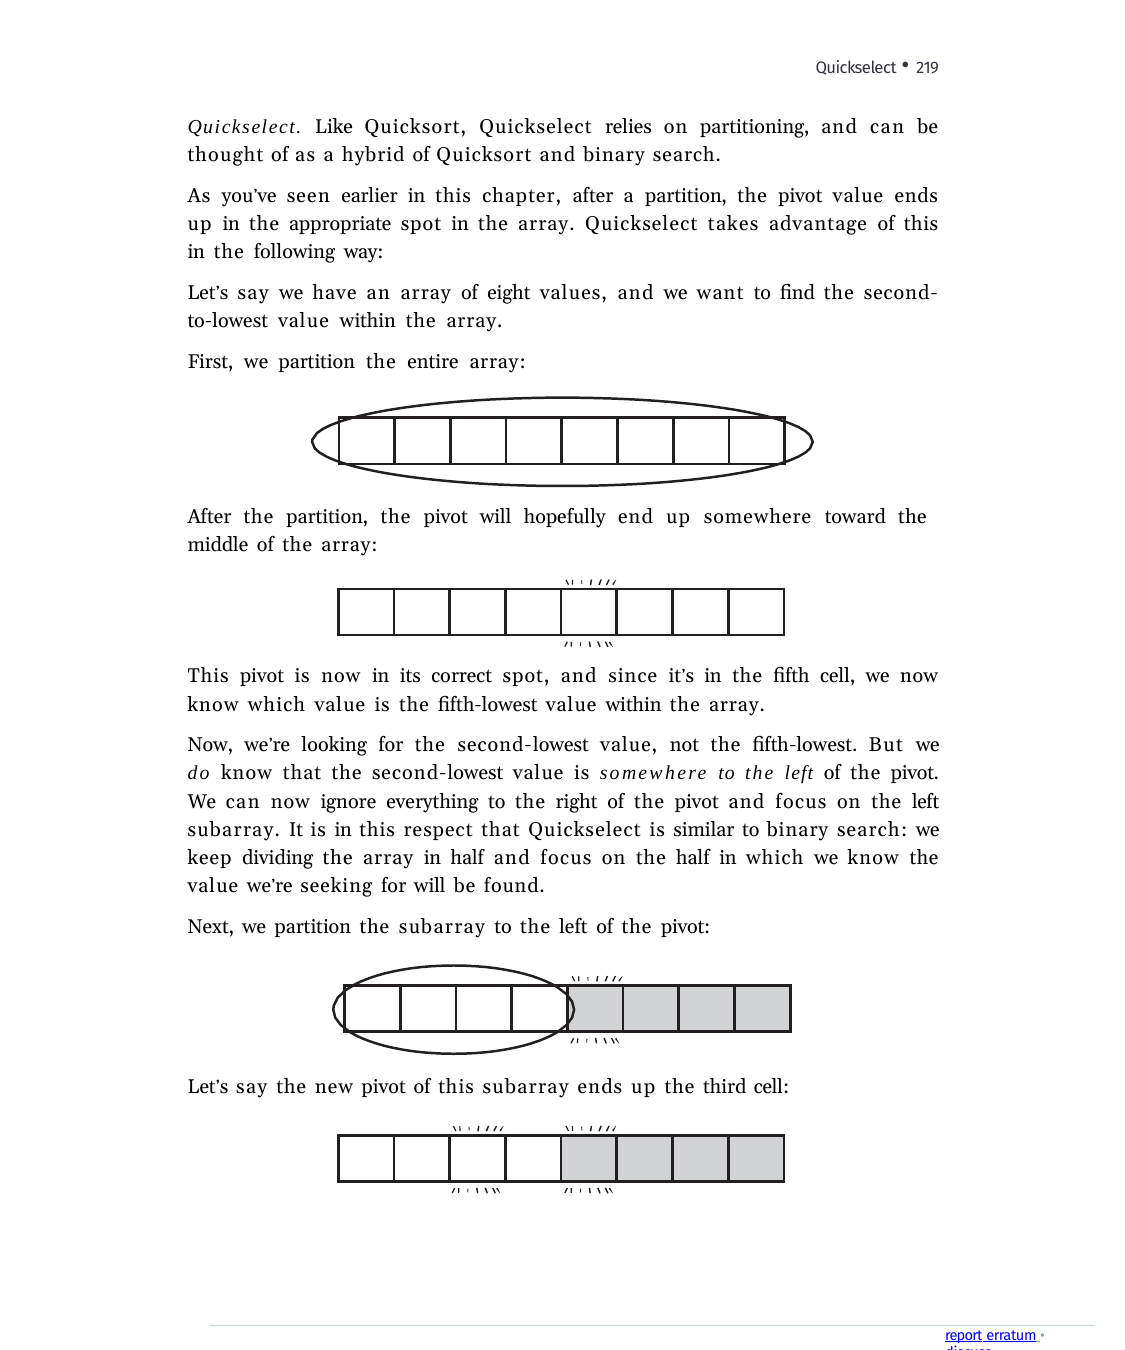

Quickselect • 219

Quickselect. Like Quicksort, Quickselect relies on partitioning, and can be thought of as a hybrid of Quicksort and binary search.
As you’ve seen earlier in this chapter, after a partition, the pivot value ends up in the appropriate spot in the array. Quickselect takes advantage of this in the following way:
Let’s say we have an array of eight values, and we want to find the second- to-lowest value within the array.
First, we partition the entire array:

|  |  |  |  |  |  |  |  |
| --- | --- | --- | --- | --- | --- | --- | --- |
After the partition, the pivot will hopefully end up somewhere toward the middle of the array:

|  |  |  |  |  |  |  |  |
| --- | --- | --- | --- | --- | --- | --- | --- |

This pivot is now in its correct spot, and since it’s in the fifth cell, we now know which value is the fifth-lowest value within the array.
Now, we’re looking for the second-lowest value, not the fifth-lowest. But we do know that the second-lowest value is somewhere to the left of the pivot. We can now ignore everything to the right of the pivot and focus on the left subarray. It is in this respect that Quickselect is similar to binary search: we keep dividing the array in half and focus on the half in which we know the value we’re seeking for will be found.
Next, we partition the subarray to the left of the pivot:

|  |  |  |  |  |  |  |  |
| --- | --- | --- | --- | --- | --- | --- | --- |

Let’s say the new pivot of this subarray ends up the third cell:

|  |  |  |  |  |  |  |  |
| --- | --- | --- | --- | --- | --- | --- | --- |

report erratum • discuss